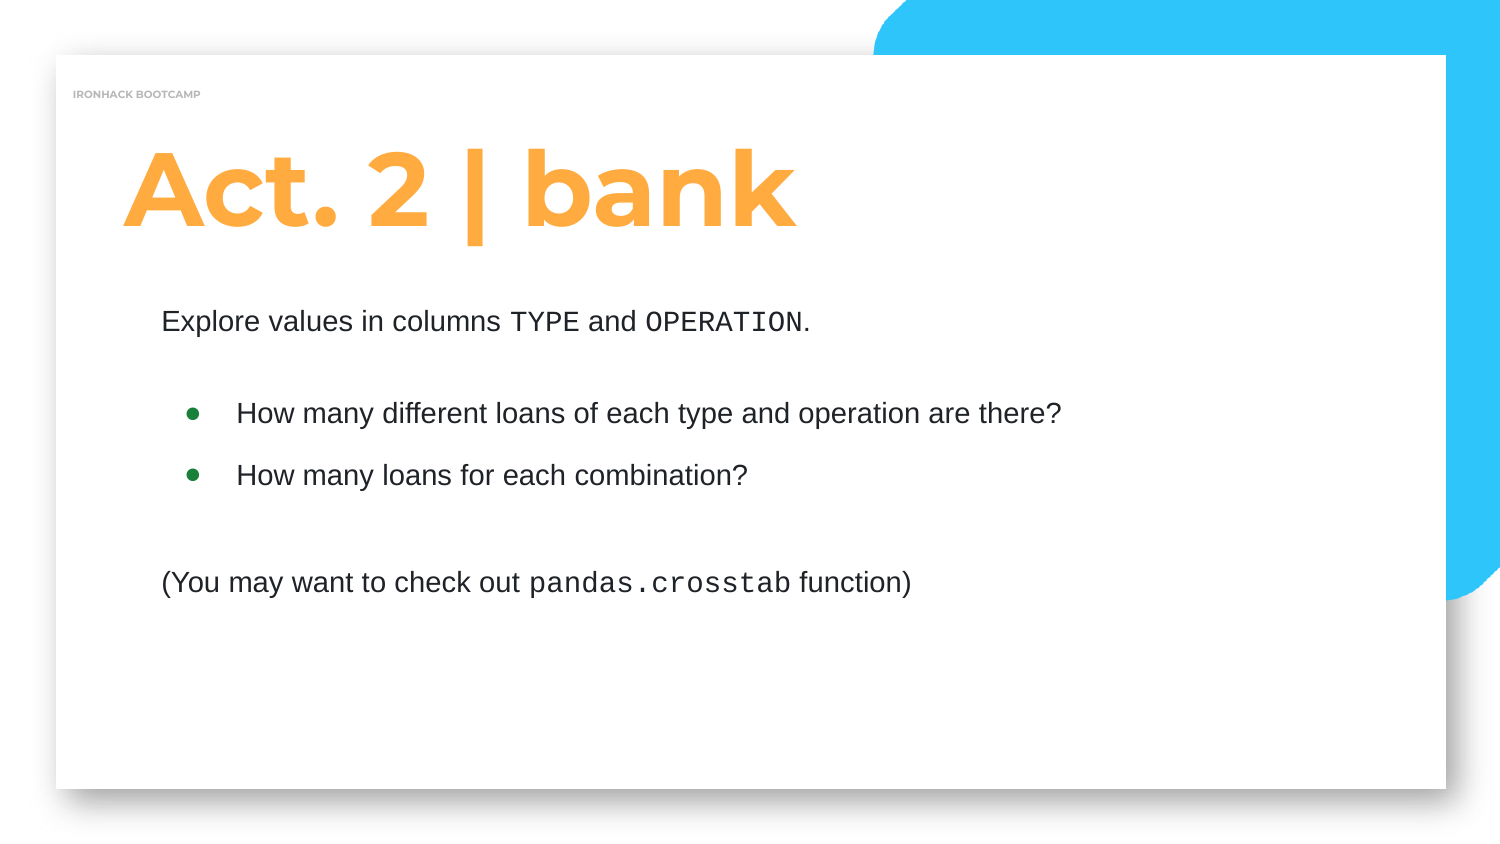

IRONHACK BOOTCAMP
Act. 2 | bank

Explore values in columns TYPE and OPERATION.

How many different loans of each type and operation are there?
How many loans for each combination?

(You may want to check out pandas.crosstab function)